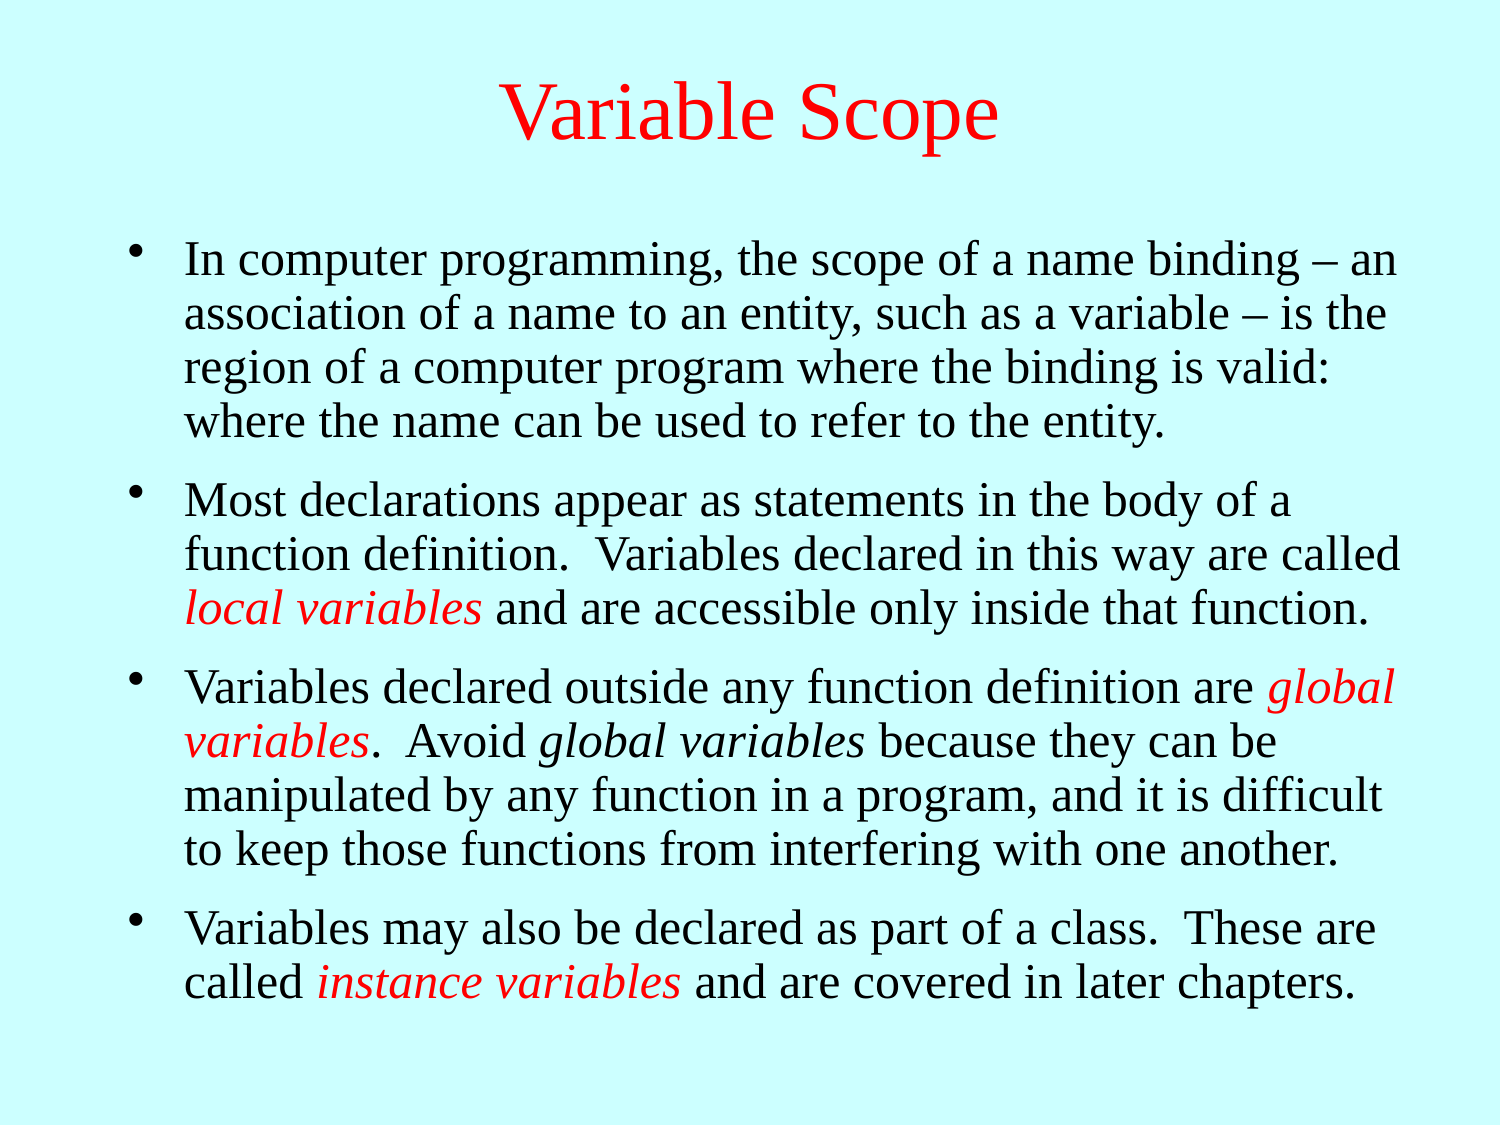

# Variable Scope
In computer programming, the scope of a name binding – an association of a name to an entity, such as a variable – is the region of a computer program where the binding is valid: where the name can be used to refer to the entity.
Most declarations appear as statements in the body of a function definition.  Variables declared in this way are called local variables and are accessible only inside that function.
Variables declared outside any function definition are global variables.  Avoid global variables because they can be manipulated by any function in a program, and it is difficult to keep those functions from interfering with one another.
Variables may also be declared as part of a class.  These are called instance variables and are covered in later chapters.